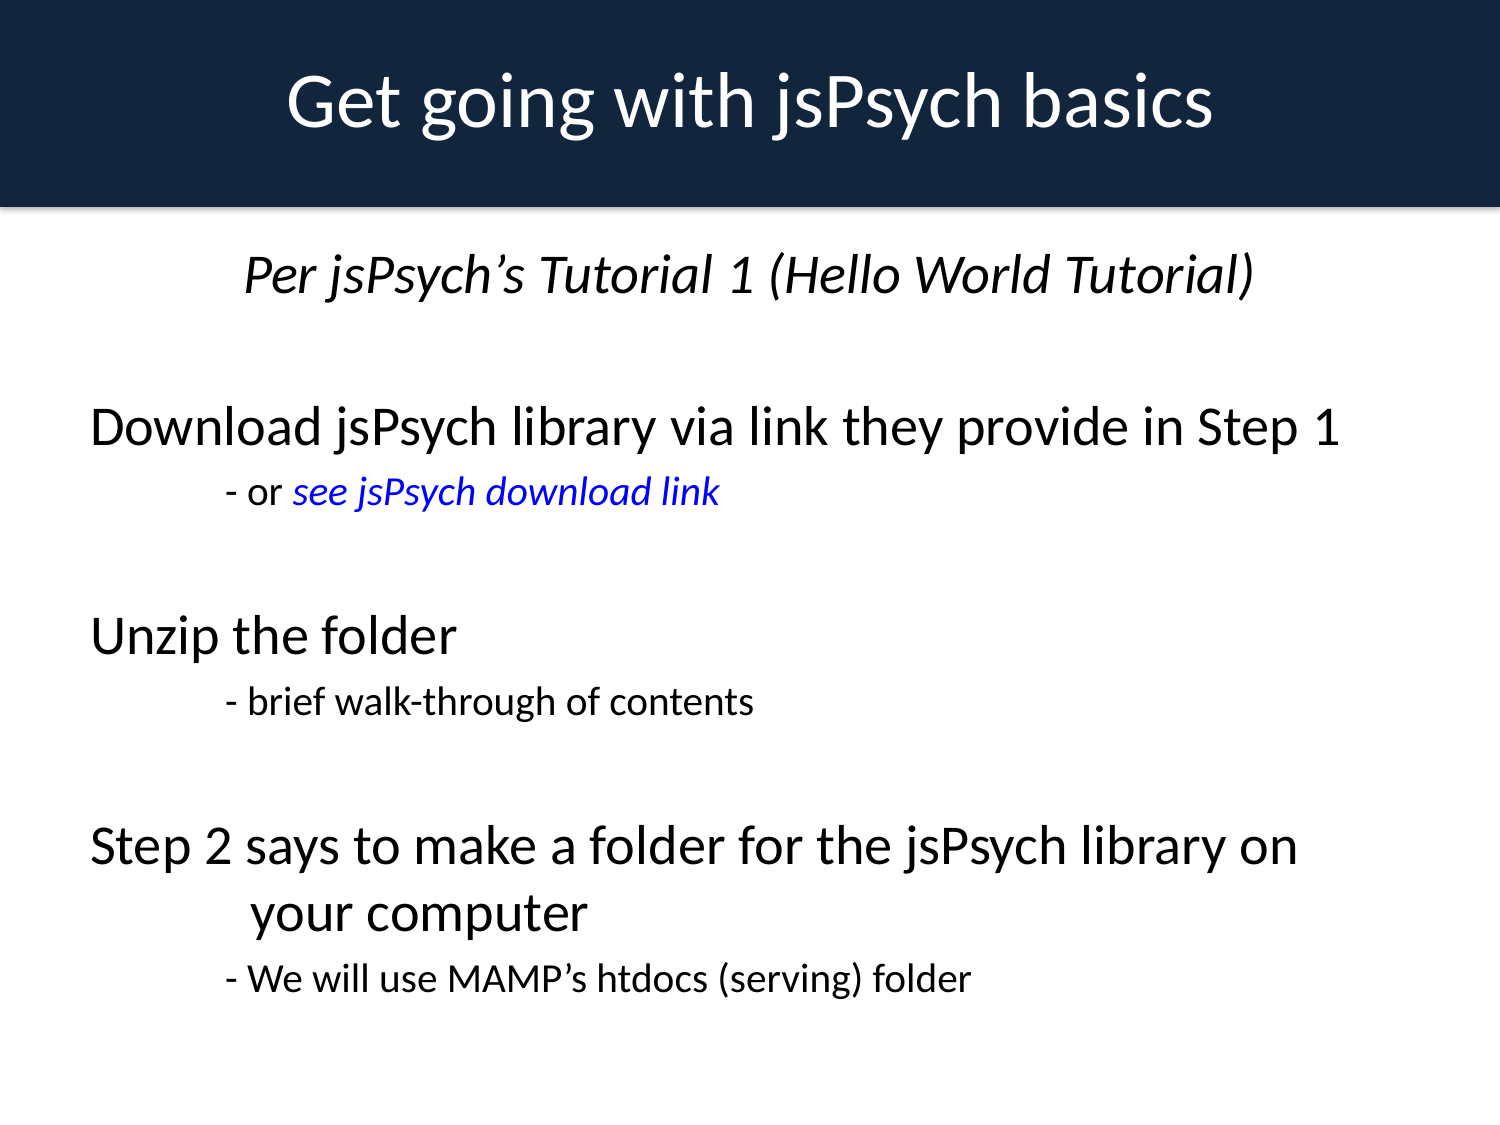

Get going with jsPsych basics
Per jsPsych’s Tutorial 1 (Hello World Tutorial)

Download jsPsych library via link they provide in Step 1
	- or see jsPsych download link

Unzip the folder
	- brief walk-through of contents

Step 2 says to make a folder for the jsPsych library on 	  your computer
	- We will use MAMP’s htdocs (serving) folder